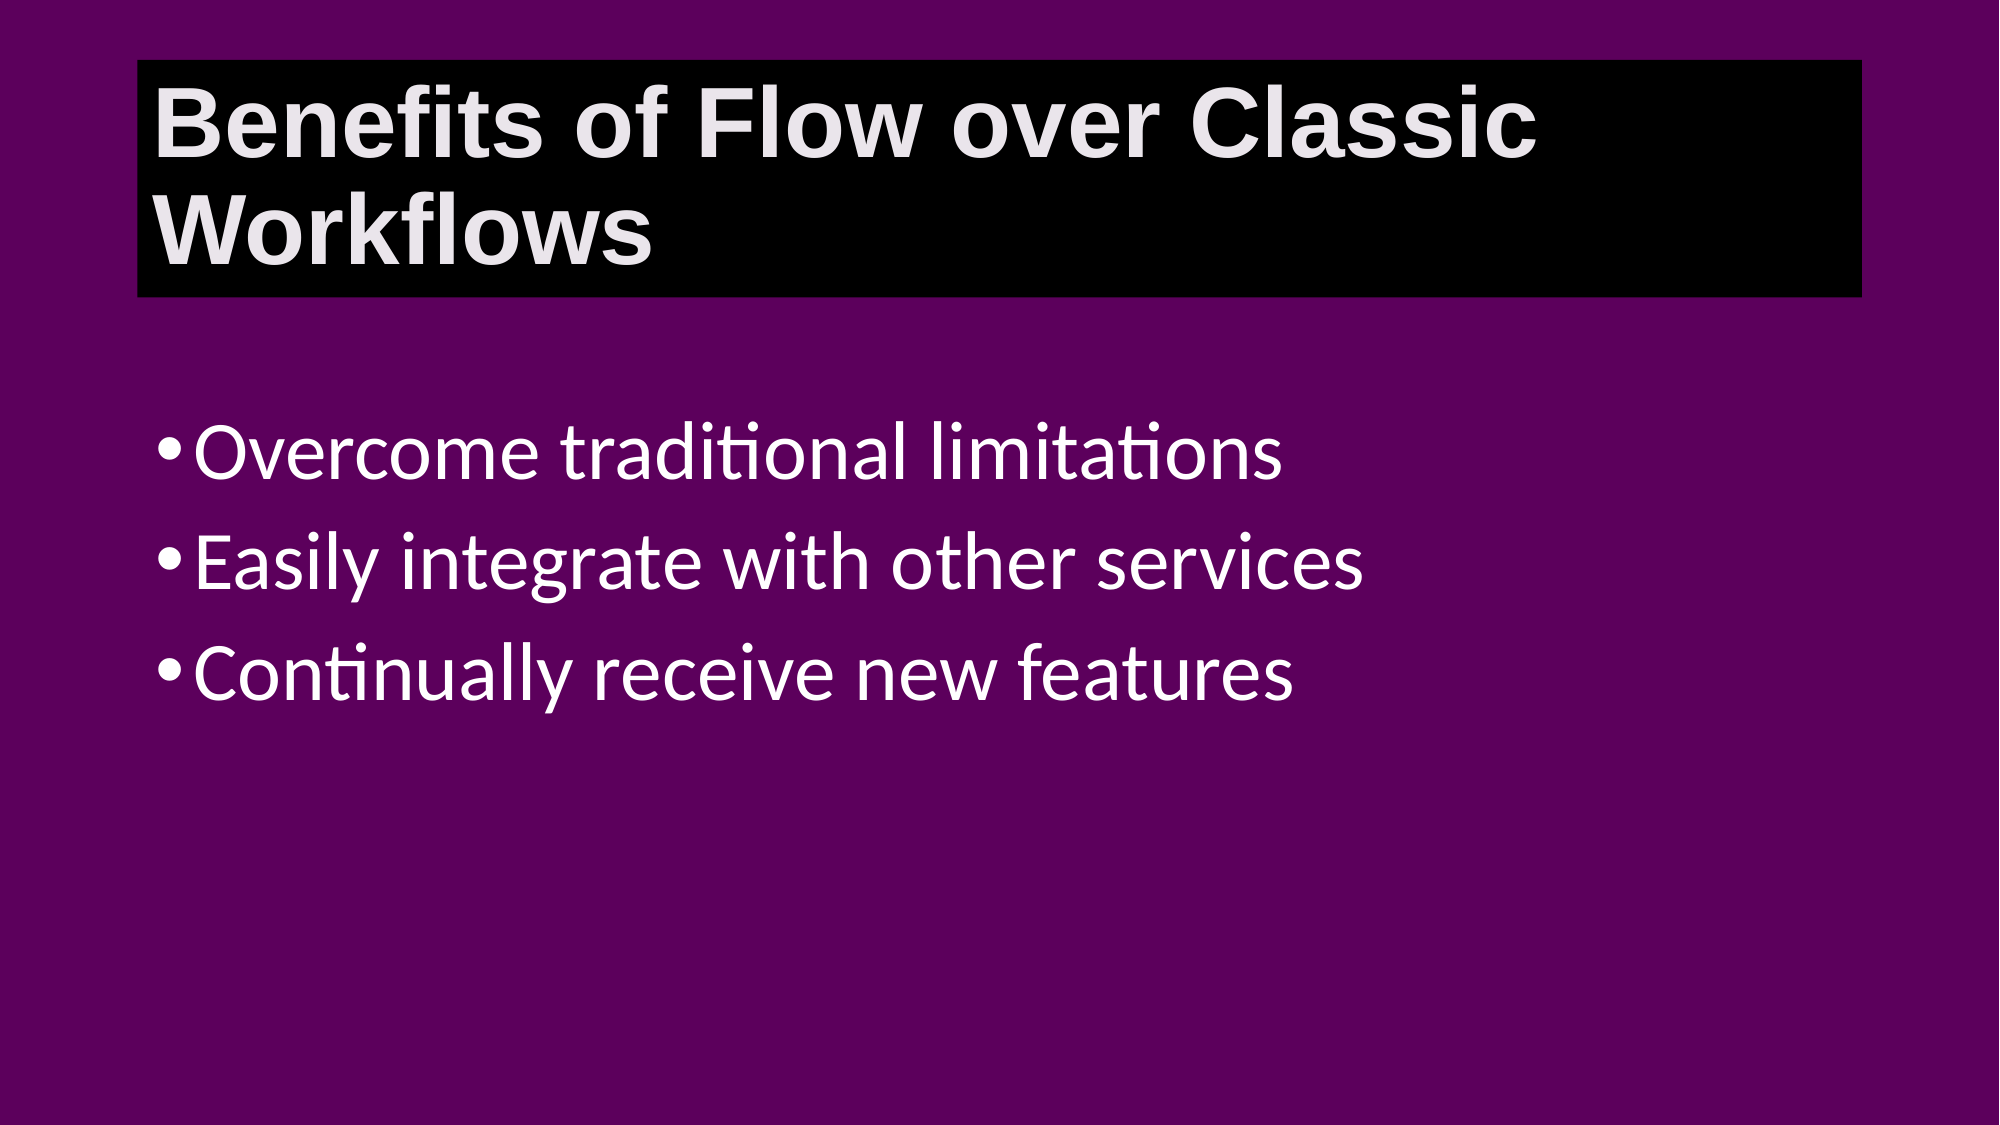

# Benefits of Flow over Classic Workflows

Overcome traditional limitations
Easily integrate with other services
Continually receive new features